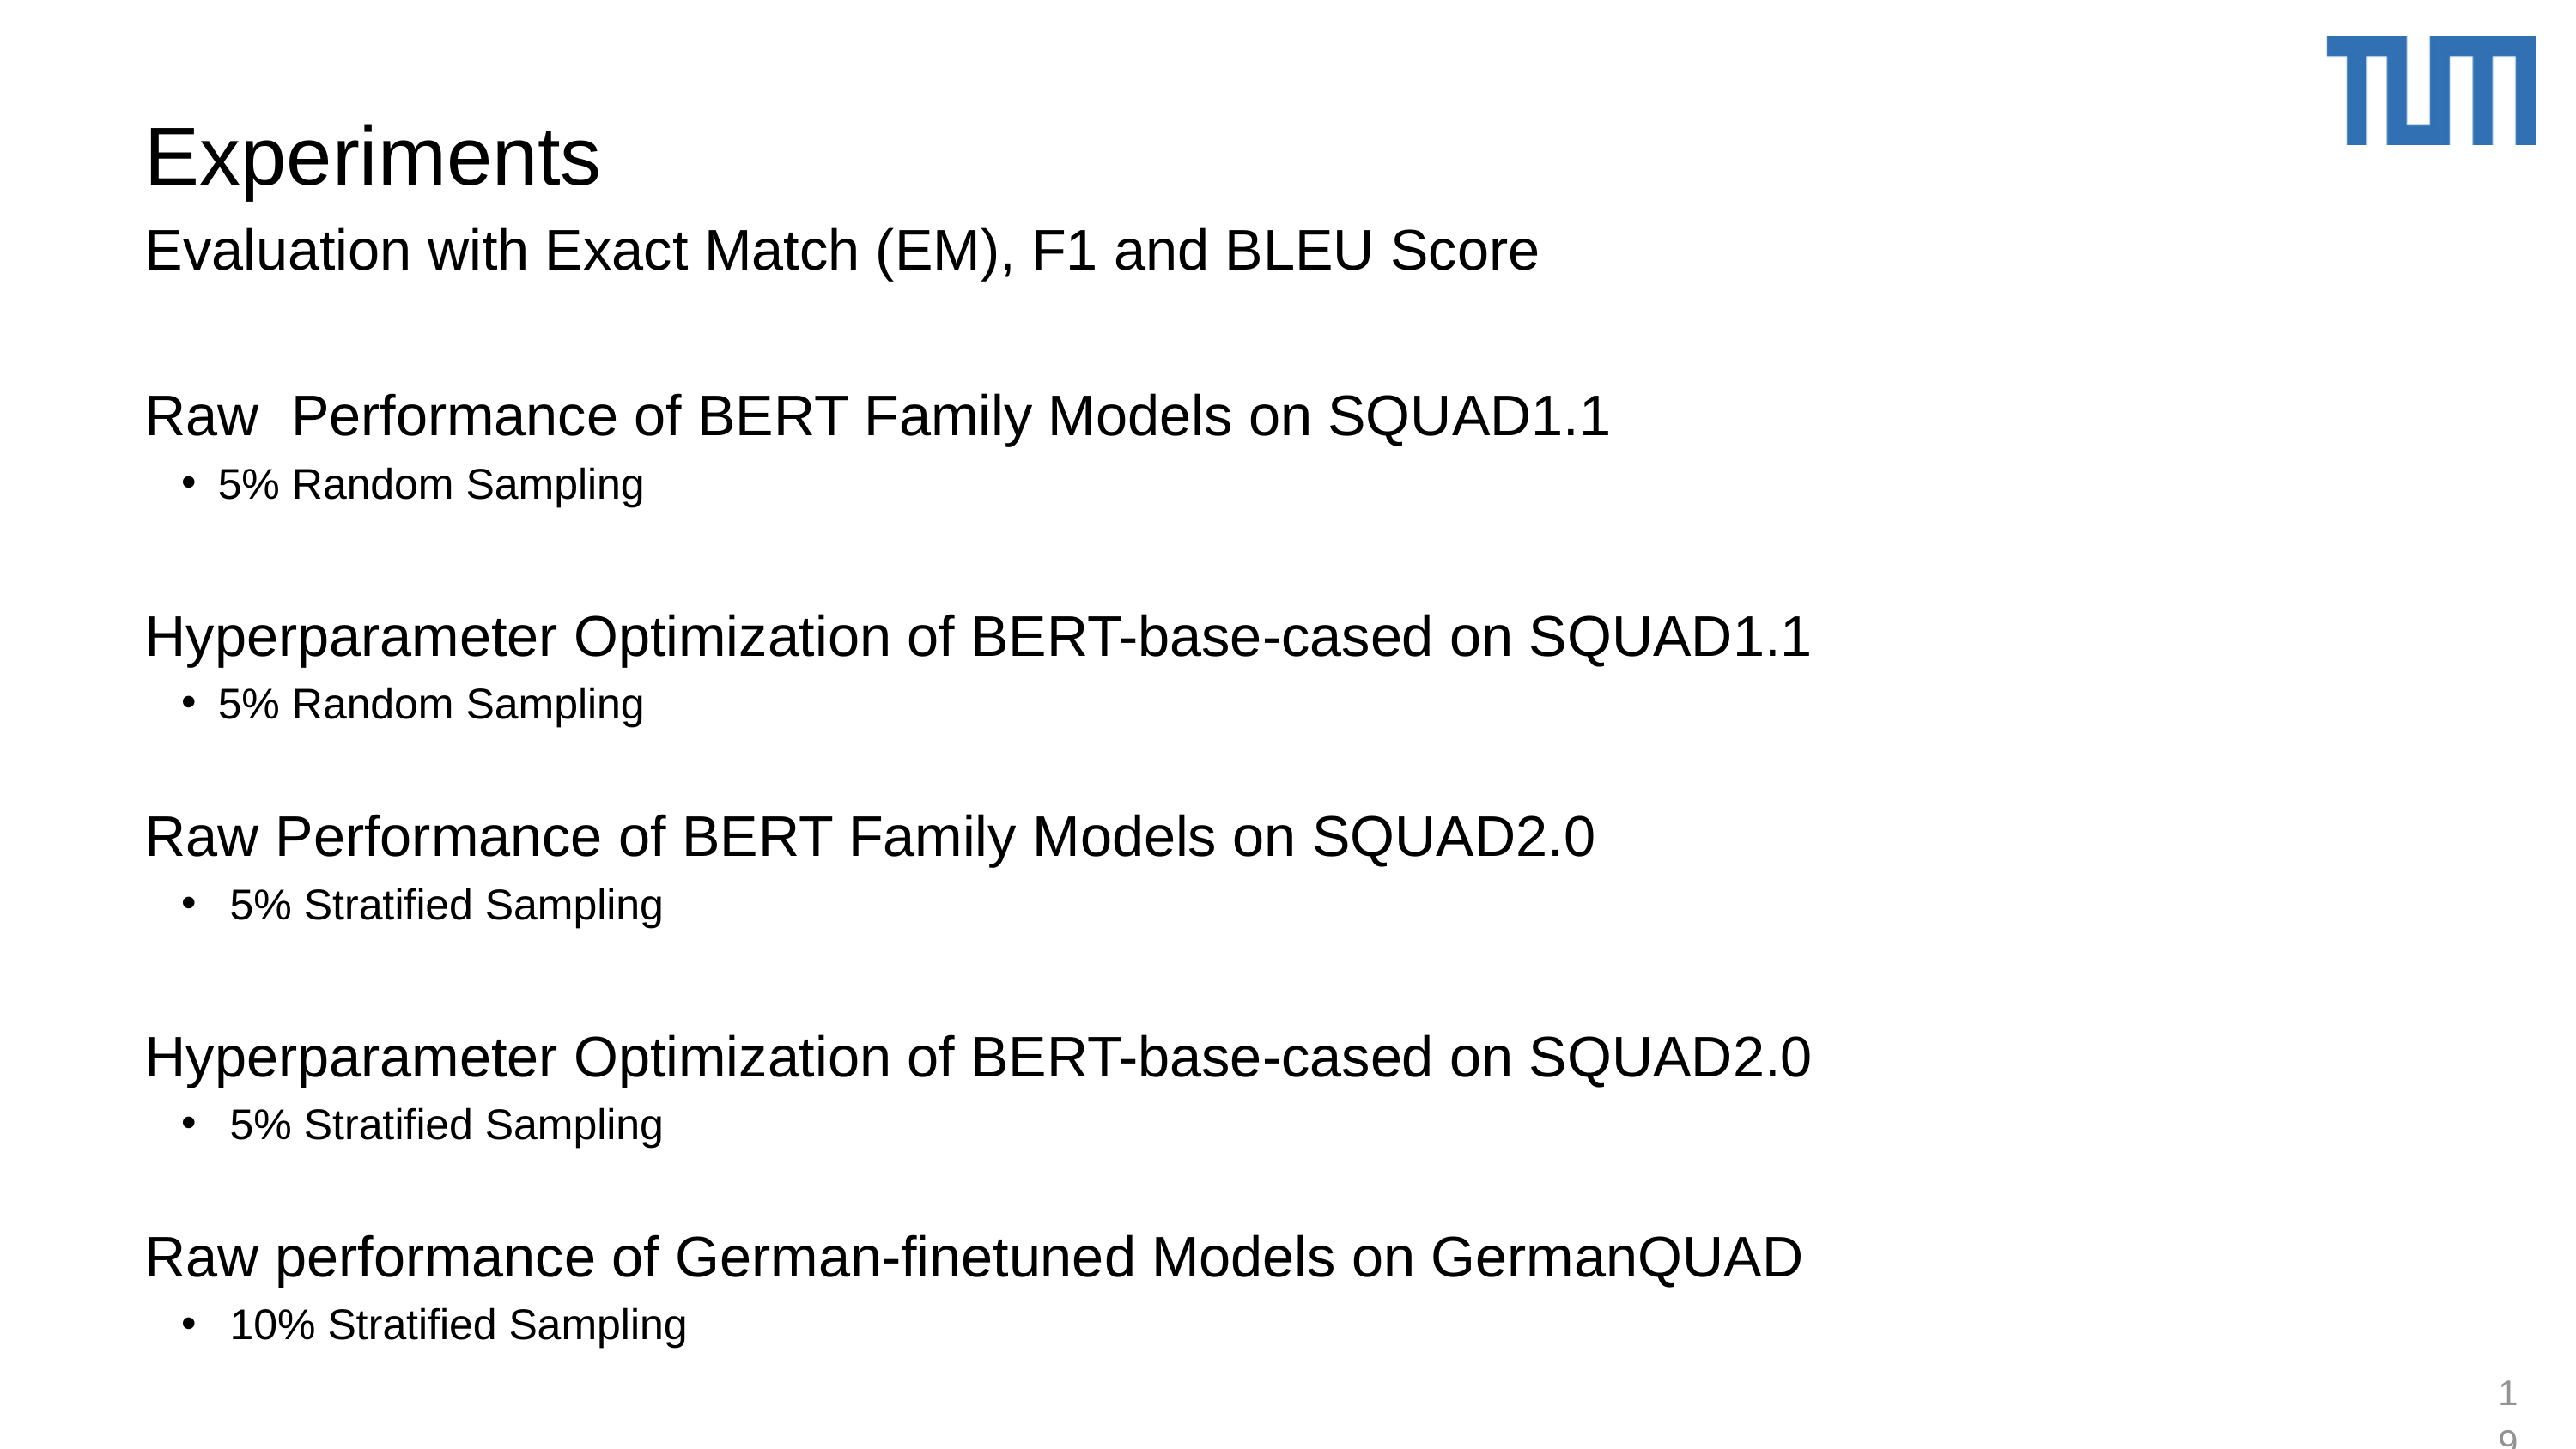

Experiments
Evaluation with Exact Match (EM), F1 and BLEU Score
Raw  Performance of BERT Family Models on SQUAD1.1
5% Random Sampling

Hyperparameter Optimization of BERT-base-cased on SQUAD1.1
5% Random Sampling

Raw Performance of BERT Family Models on SQUAD2.0
 5% Stratified Sampling

Hyperparameter Optimization of BERT-base-cased on SQUAD2.0
 5% Stratified Sampling

Raw performance of German-finetuned Models on GermanQUAD
 10% Stratified Sampling

19